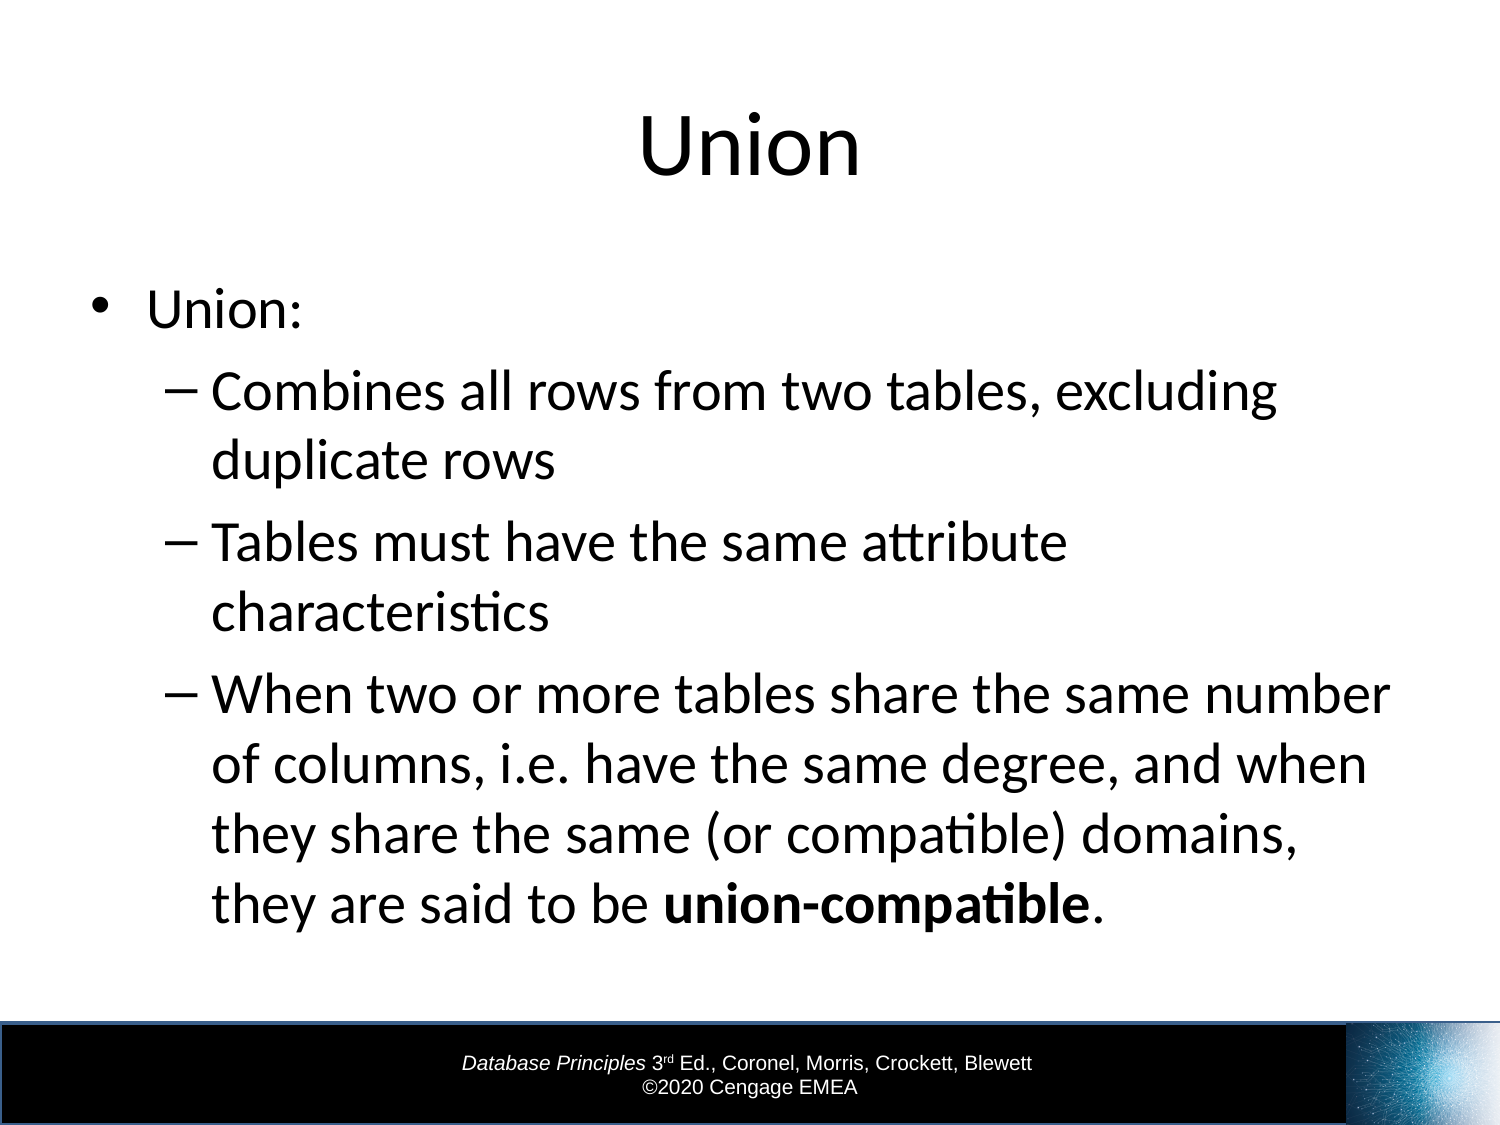

# Union
Union:
Combines all rows from two tables, excluding duplicate rows
Tables must have the same attribute characteristics
When two or more tables share the same number of columns, i.e. have the same degree, and when they share the same (or compatible) domains, they are said to be union-compatible.